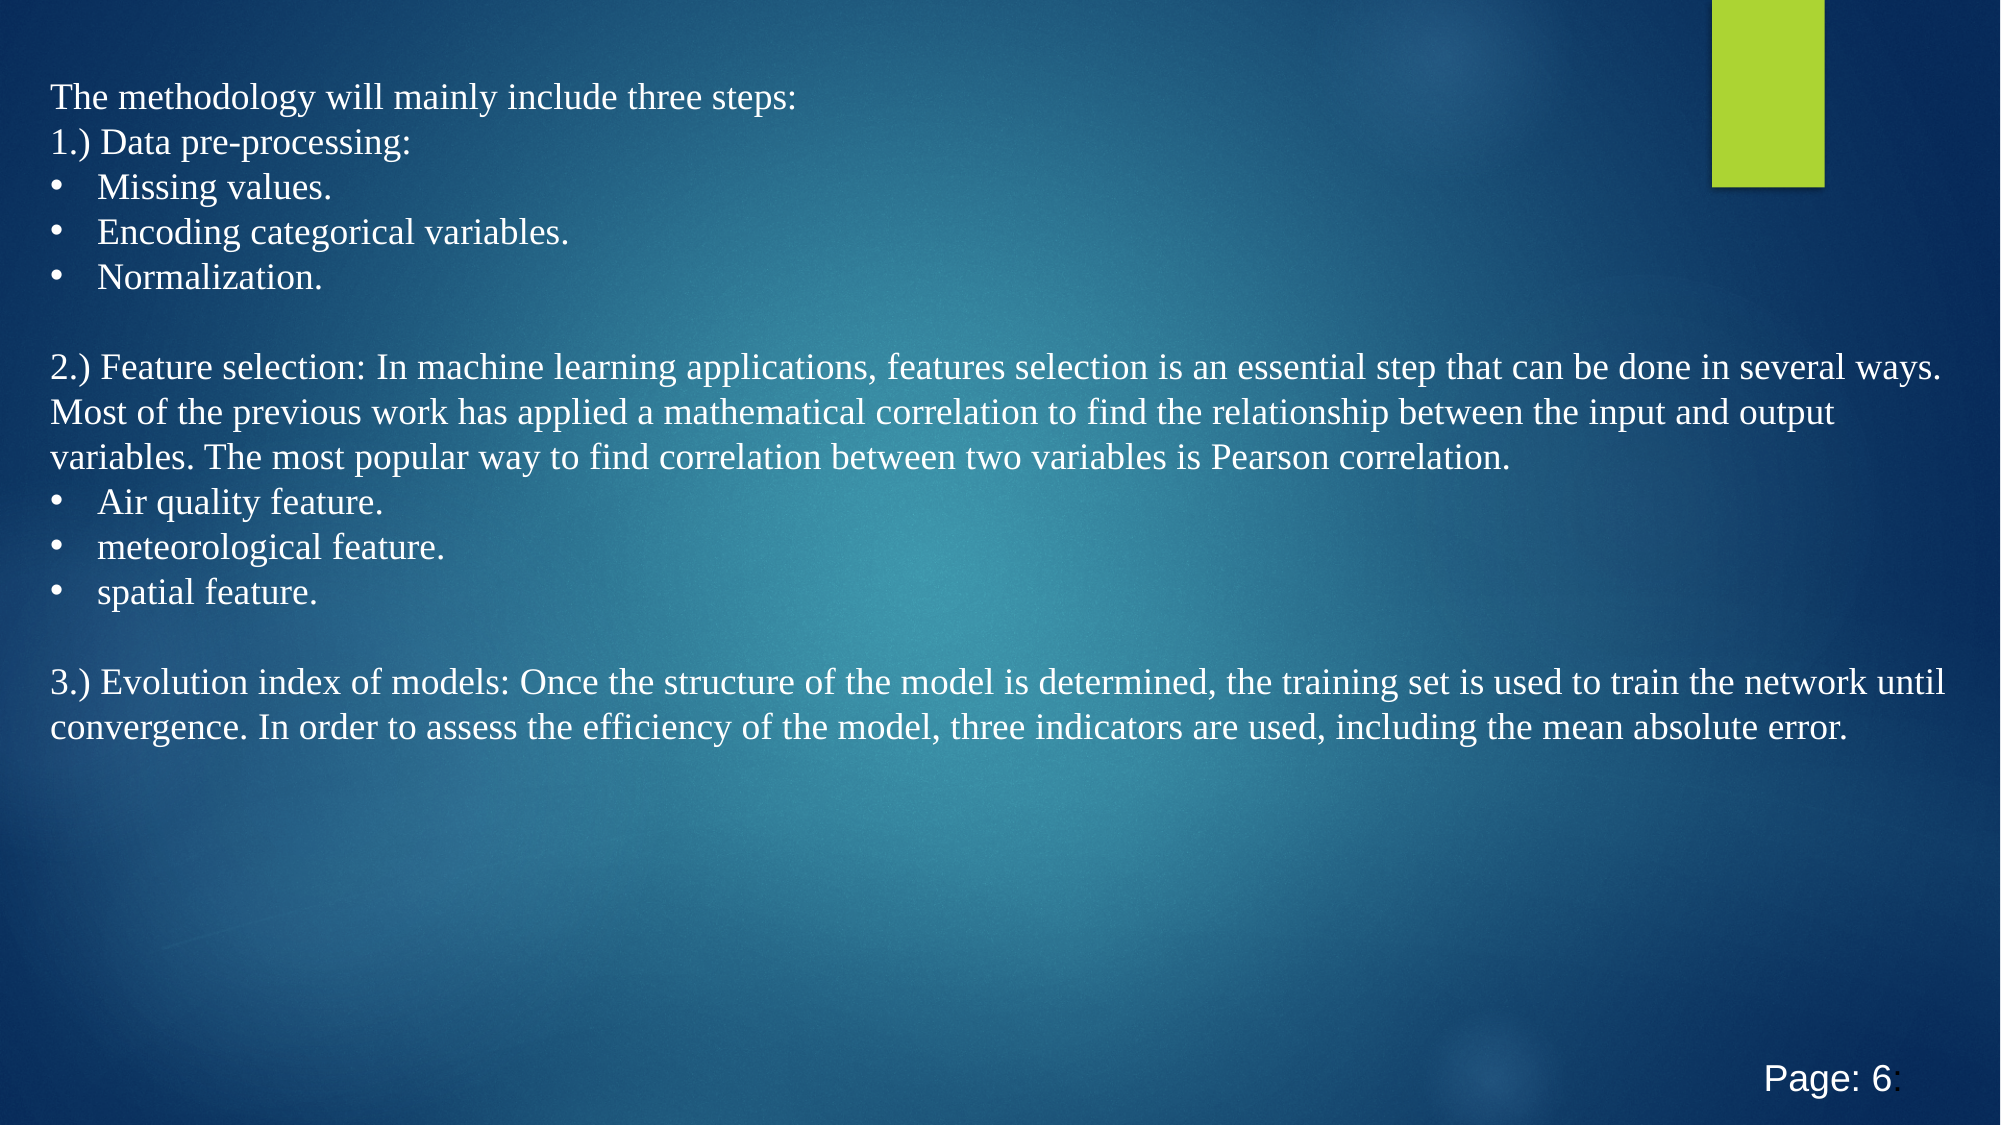

The methodology will mainly include three steps:
1.) Data pre-processing:
Missing values.
Encoding categorical variables.
Normalization.

2.) Feature selection: In machine learning applications, features selection is an essential step that can be done in several ways. Most of the previous work has applied a mathematical correlation to find the relationship between the input and output variables. The most popular way to find correlation between two variables is Pearson correlation.
Air quality feature.
meteorological feature.
spatial feature.

3.) Evolution index of models: Once the structure of the model is determined, the training set is used to train the network until convergence. In order to assess the efficiency of the model, three indicators are used, including the mean absolute error.
Page: 6: